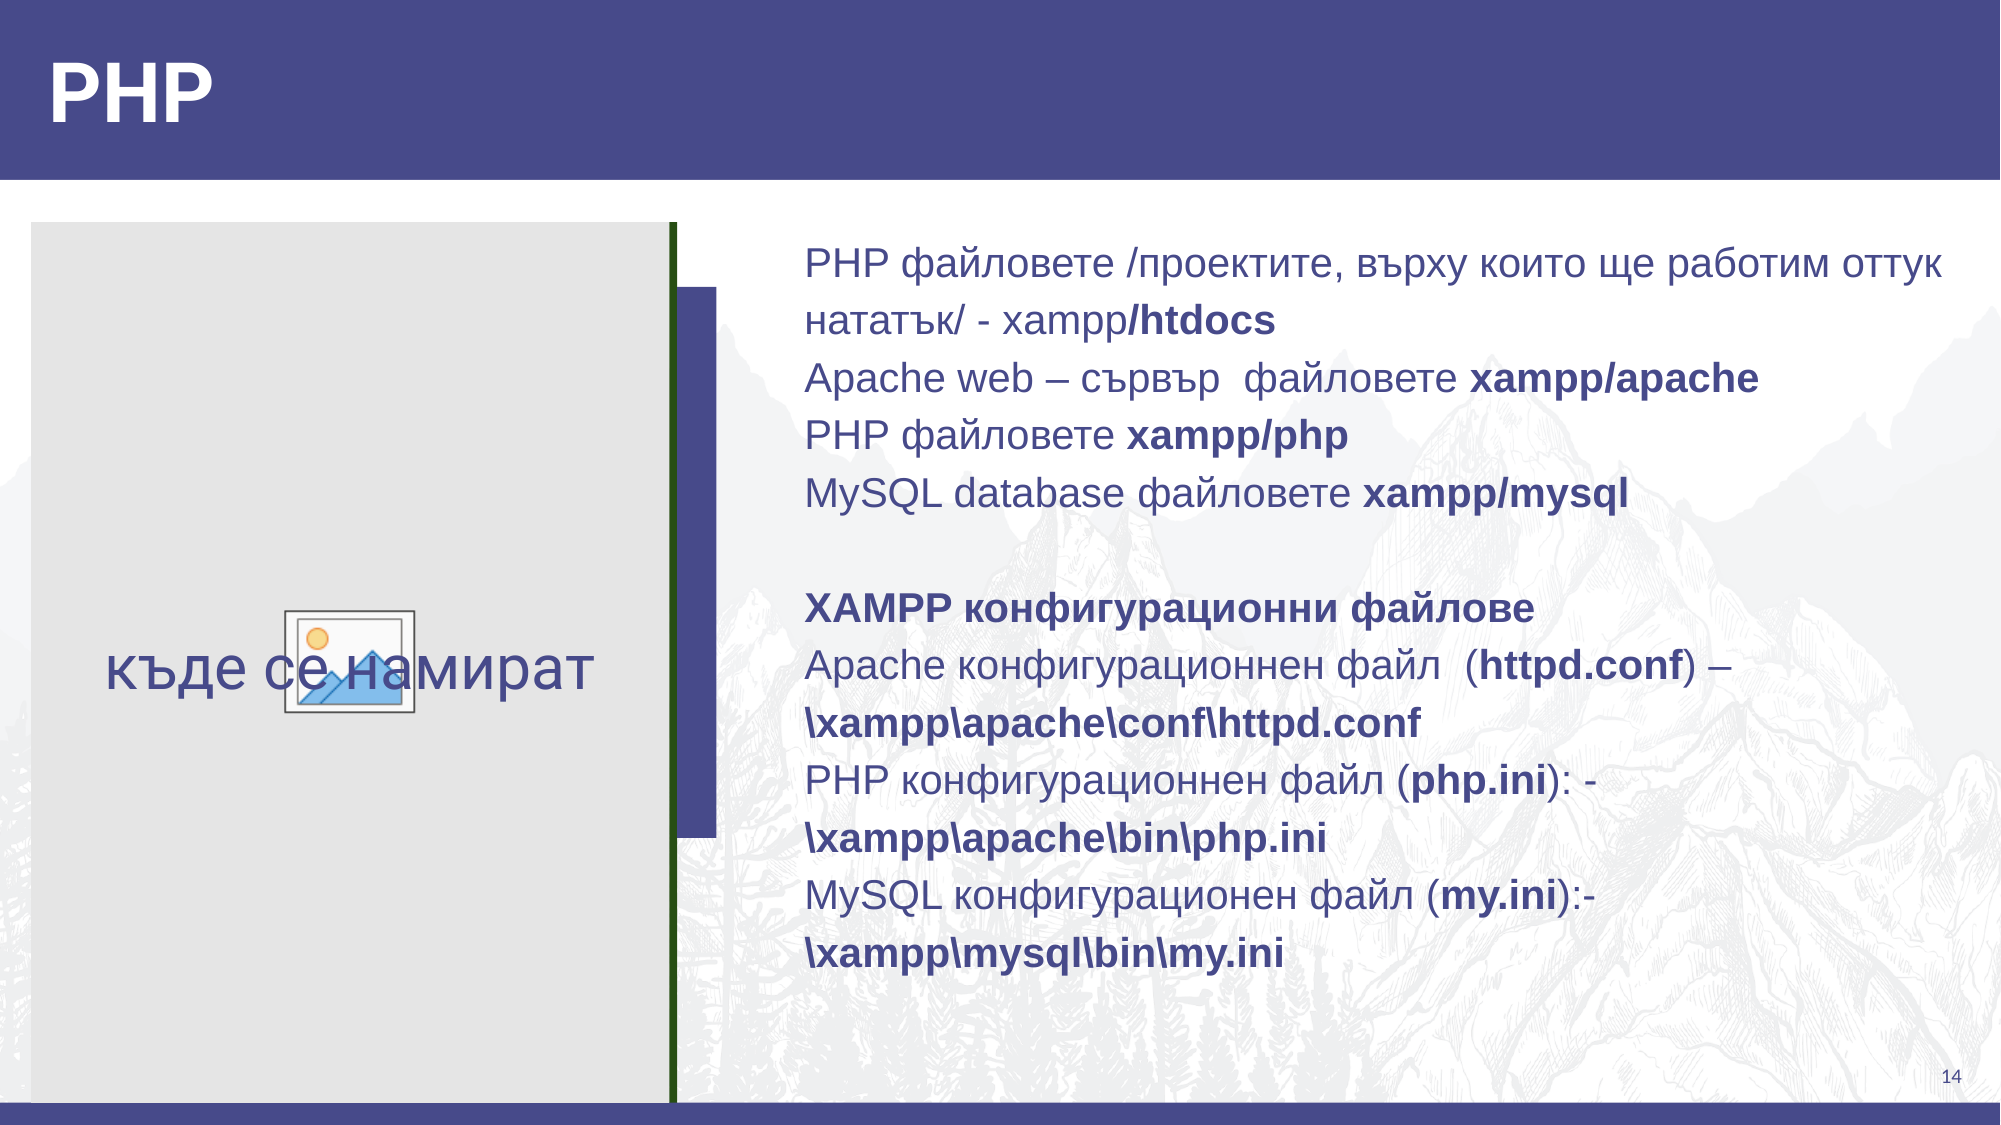

# PHP
PHP файловете /проектите, върху които ще работим оттук нататък/ - xampp/htdocs
Apache web – сървър  файловете xampp/apache
PHP файловете xampp/php
MySQL database файловете xampp/mysql

XAMPP конфигурационни файлове
Apache конфигурационнен файл  (httpd.conf) –
\xampp\apache\conf\httpd.conf
PHP конфигурационнен файл (php.ini): -
\xampp\apache\bin\php.ini
MySQL конфигурационен файл (my.ini):-
\xampp\mysql\bin\my.ini

къде се намират
14